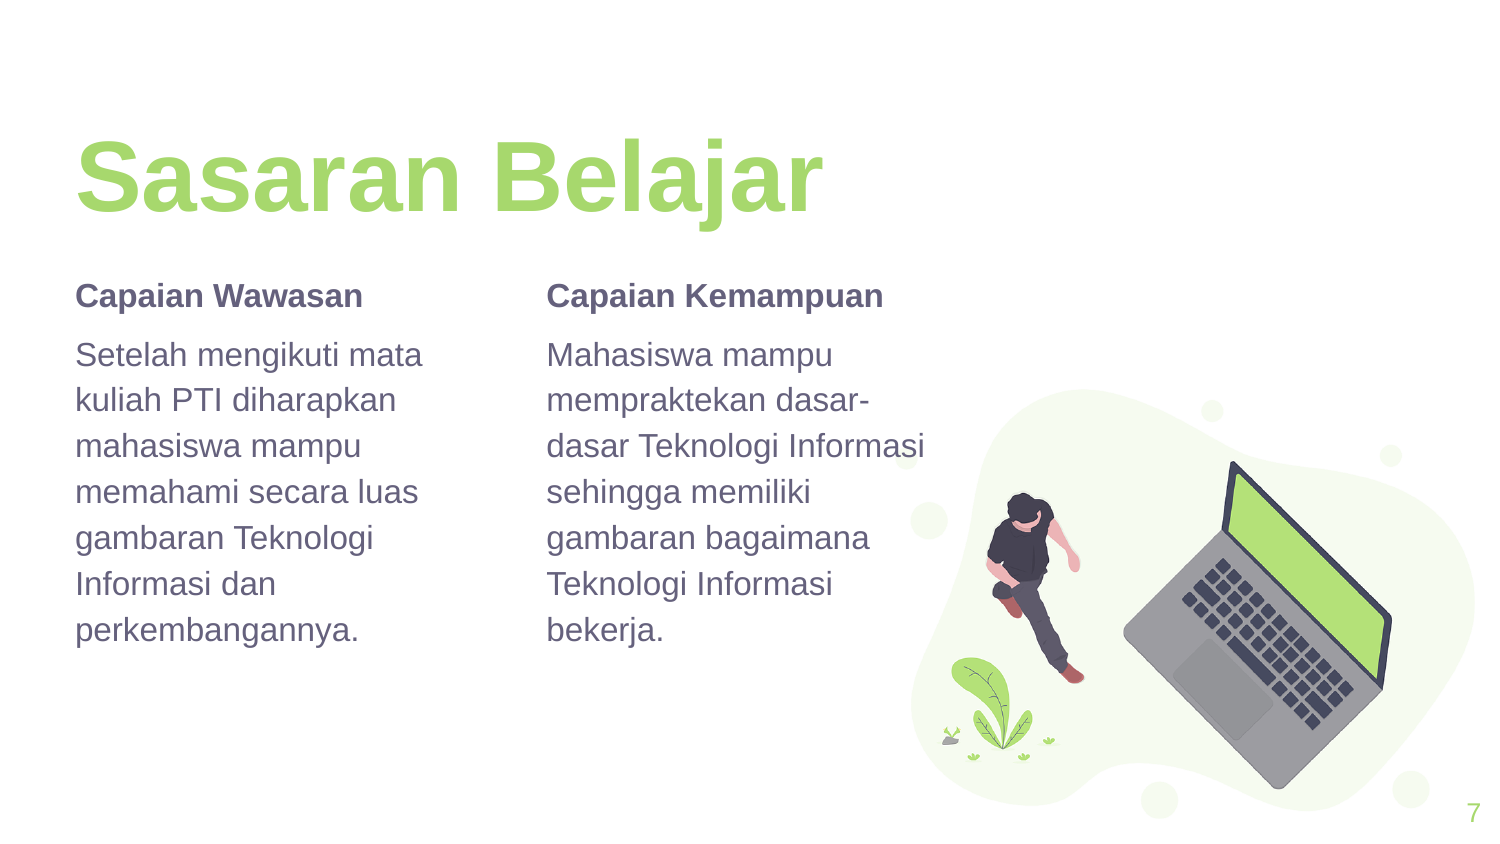

# Sasaran Belajar
Capaian Wawasan
Setelah mengikuti mata kuliah PTI diharapkan mahasiswa mampu memahami secara luas gambaran Teknologi Informasi dan perkembangannya.
Capaian Kemampuan
Mahasiswa mampu mempraktekan dasar-dasar Teknologi Informasi sehingga memiliki gambaran bagaimana Teknologi Informasi bekerja.
7